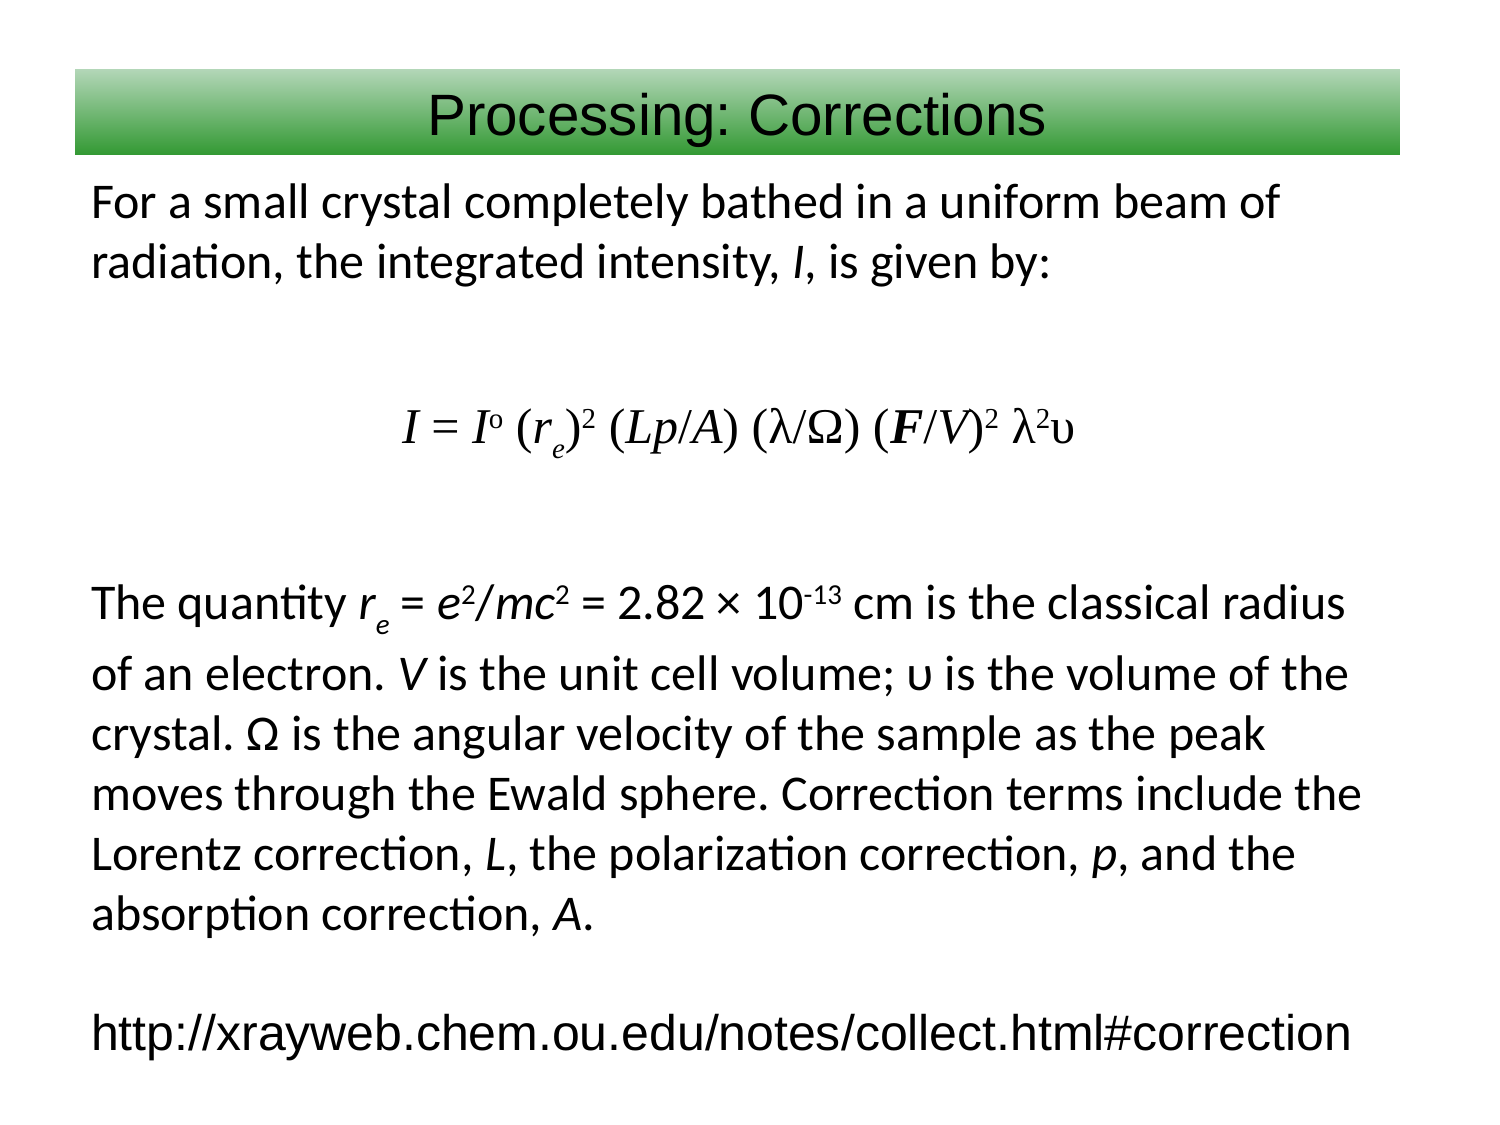

Processing: Corrections
For a small crystal completely bathed in a uniform beam of radiation, the integrated intensity, I, is given by:

I = Io (re)2 (Lp/A) (λ/Ω) (F/V)2 λ2υ

The quantity re = e2/mc2 = 2.82 × 10-13 cm is the classical radius of an electron. V is the unit cell volume; υ is the volume of the crystal. Ω is the angular velocity of the sample as the peak moves through the Ewald sphere. Correction terms include the Lorentz correction, L, the polarization correction, p, and the absorption correction, A.

http://xrayweb.chem.ou.edu/notes/collect.html#correction